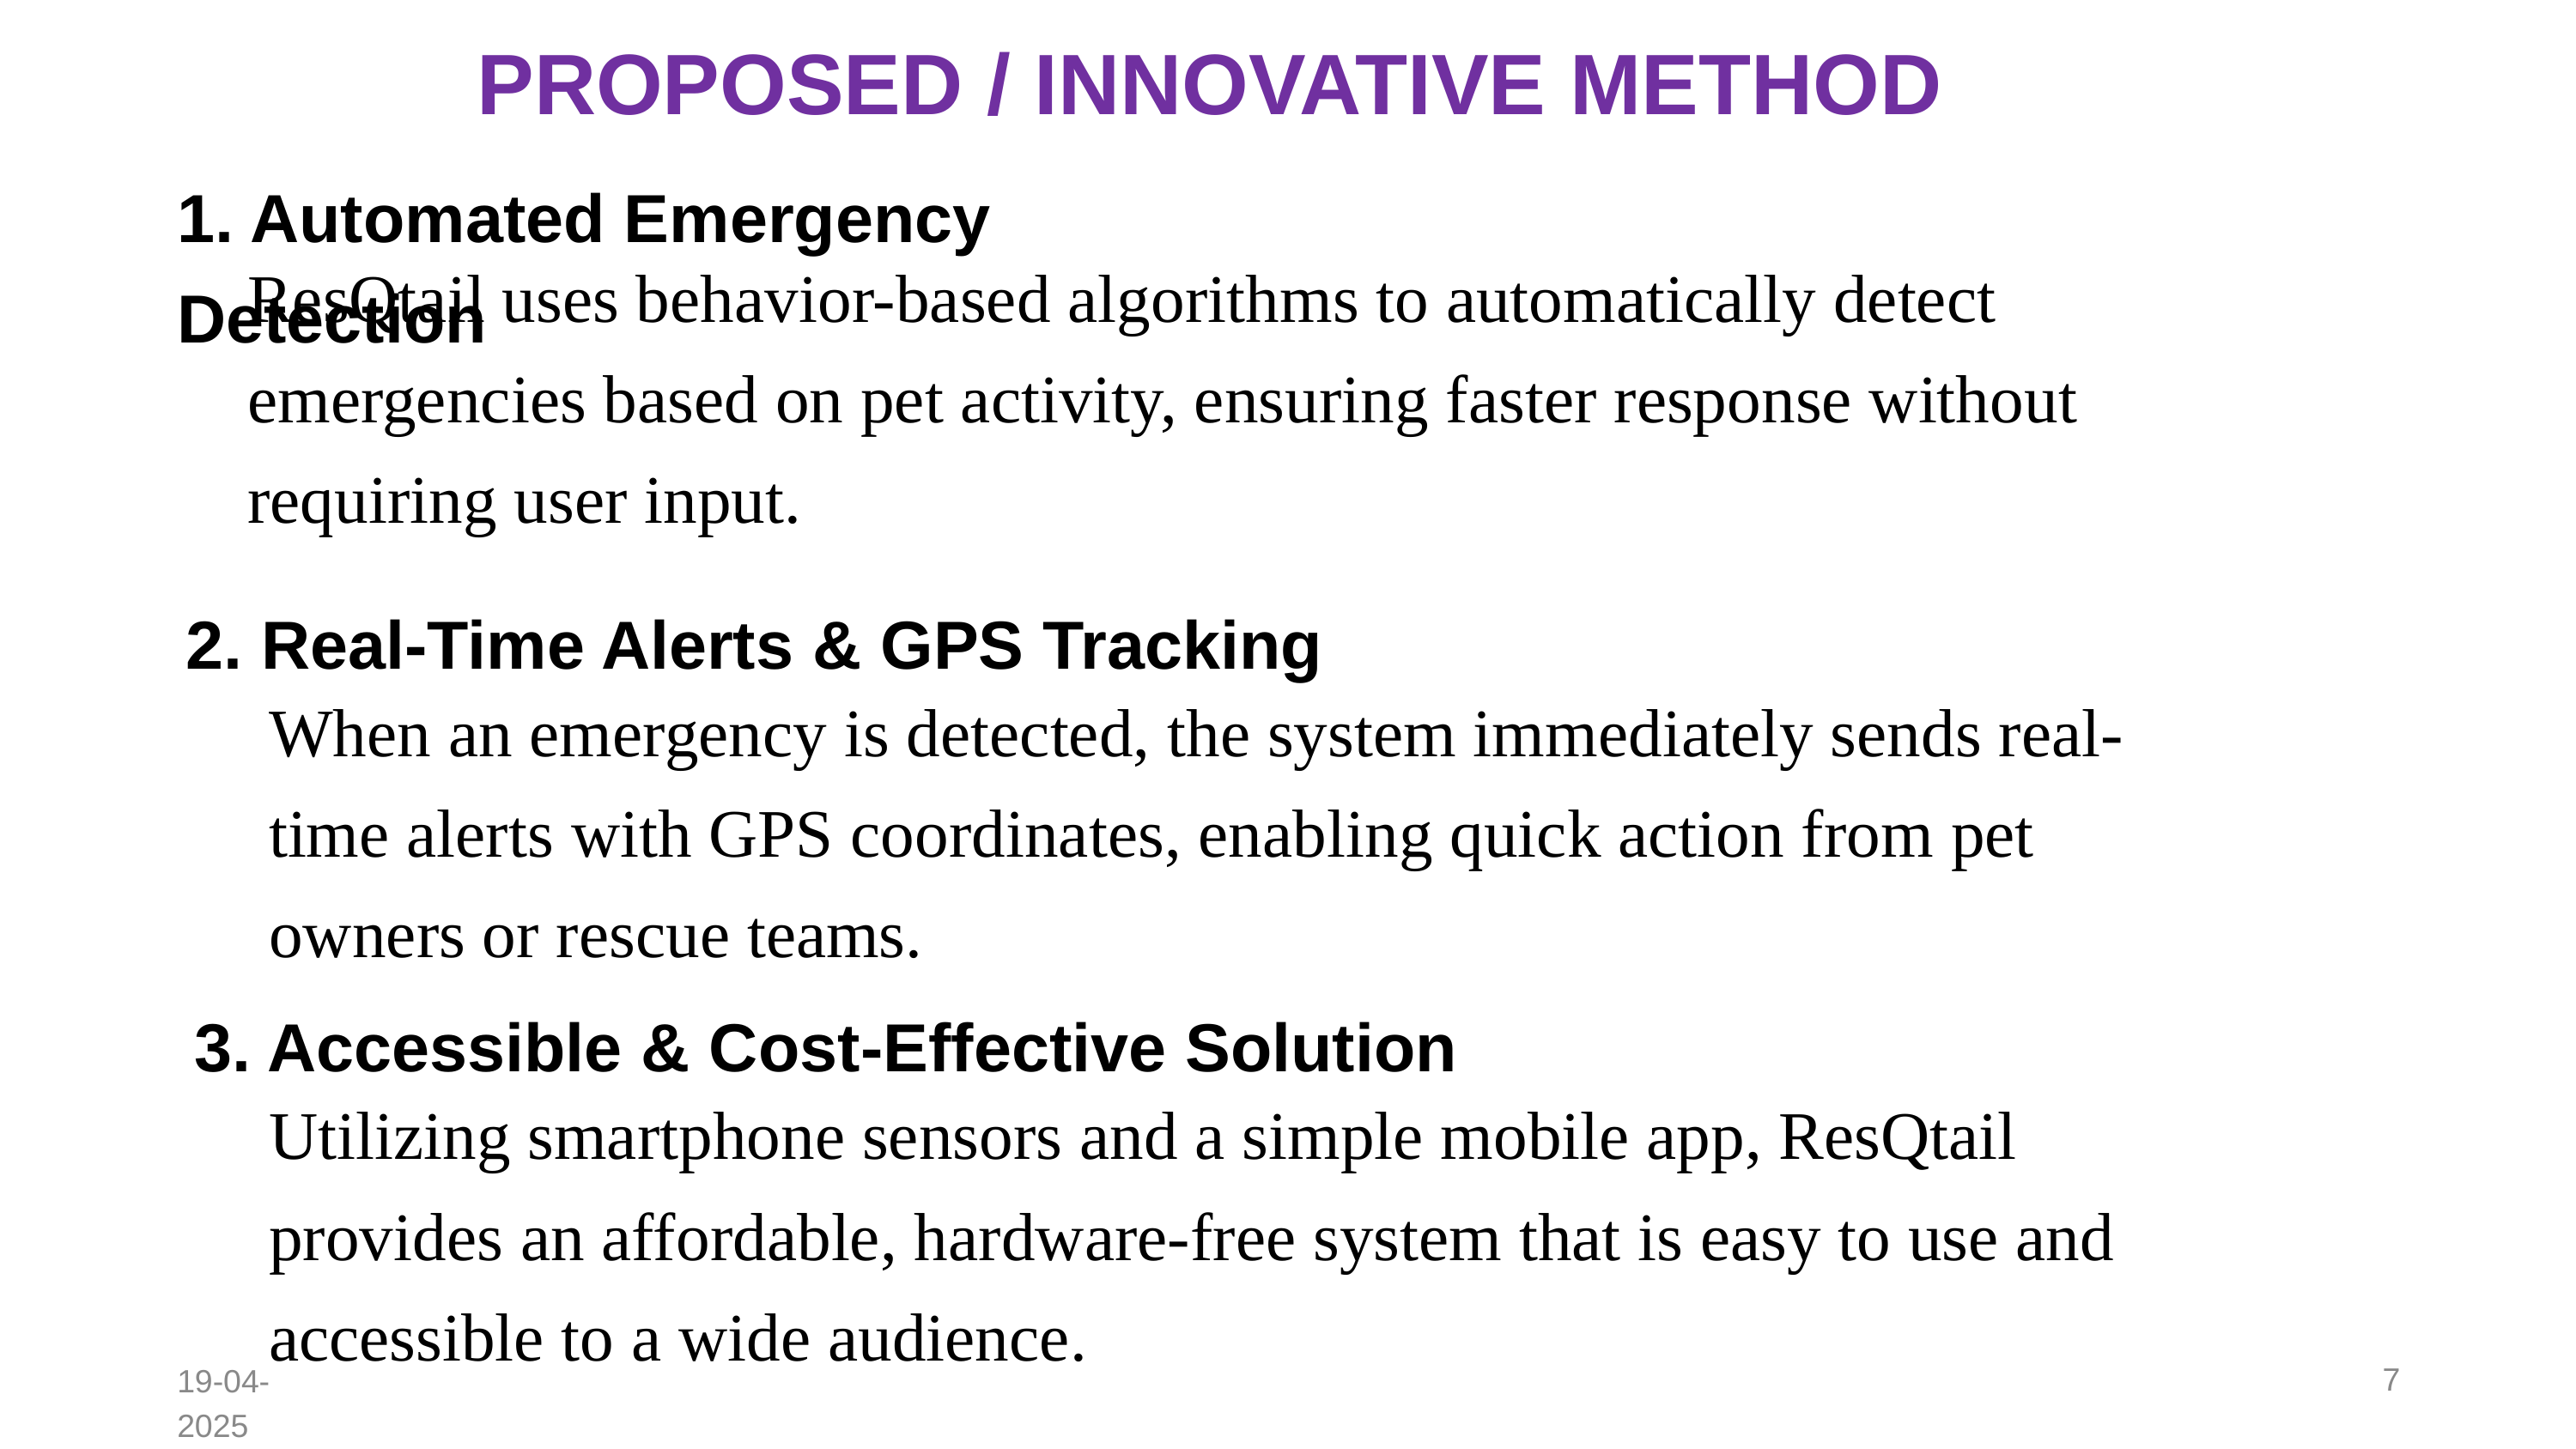

PROPOSED / INNOVATIVE METHOD
1. Automated Emergency Detection
ResQtail uses behavior-based algorithms to automatically detect emergencies based on pet activity, ensuring faster response without requiring user input.

2. Real-Time Alerts & GPS Tracking

When an emergency is detected, the system immediately sends real-time alerts with GPS coordinates, enabling quick action from pet owners or rescue teams.
3. Accessible & Cost-Effective Solution

Utilizing smartphone sensors and a simple mobile app, ResQtail provides an affordable, hardware-free system that is easy to use and accessible to a wide audience.

19-04-2025
7